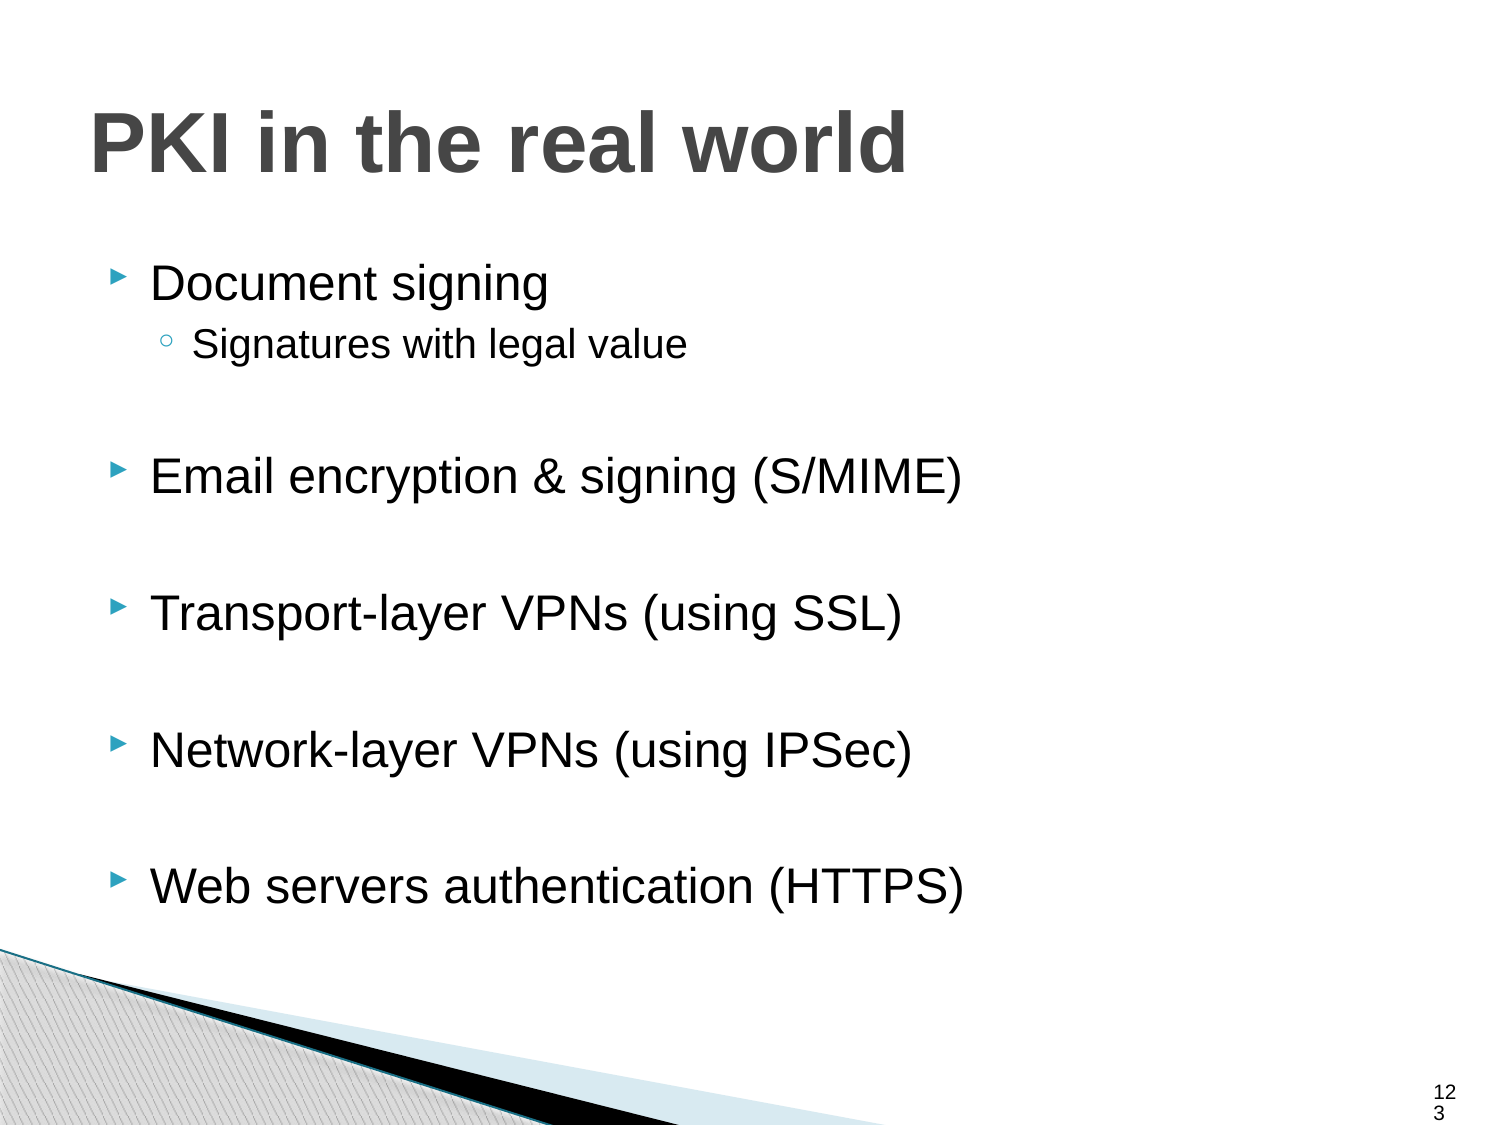

# PKI in the real world
Document signing
Signatures with legal value

Email encryption & signing (S/MIME)

Transport-layer VPNs (using SSL)

Network-layer VPNs (using IPSec)

Web servers authentication (HTTPS)
123